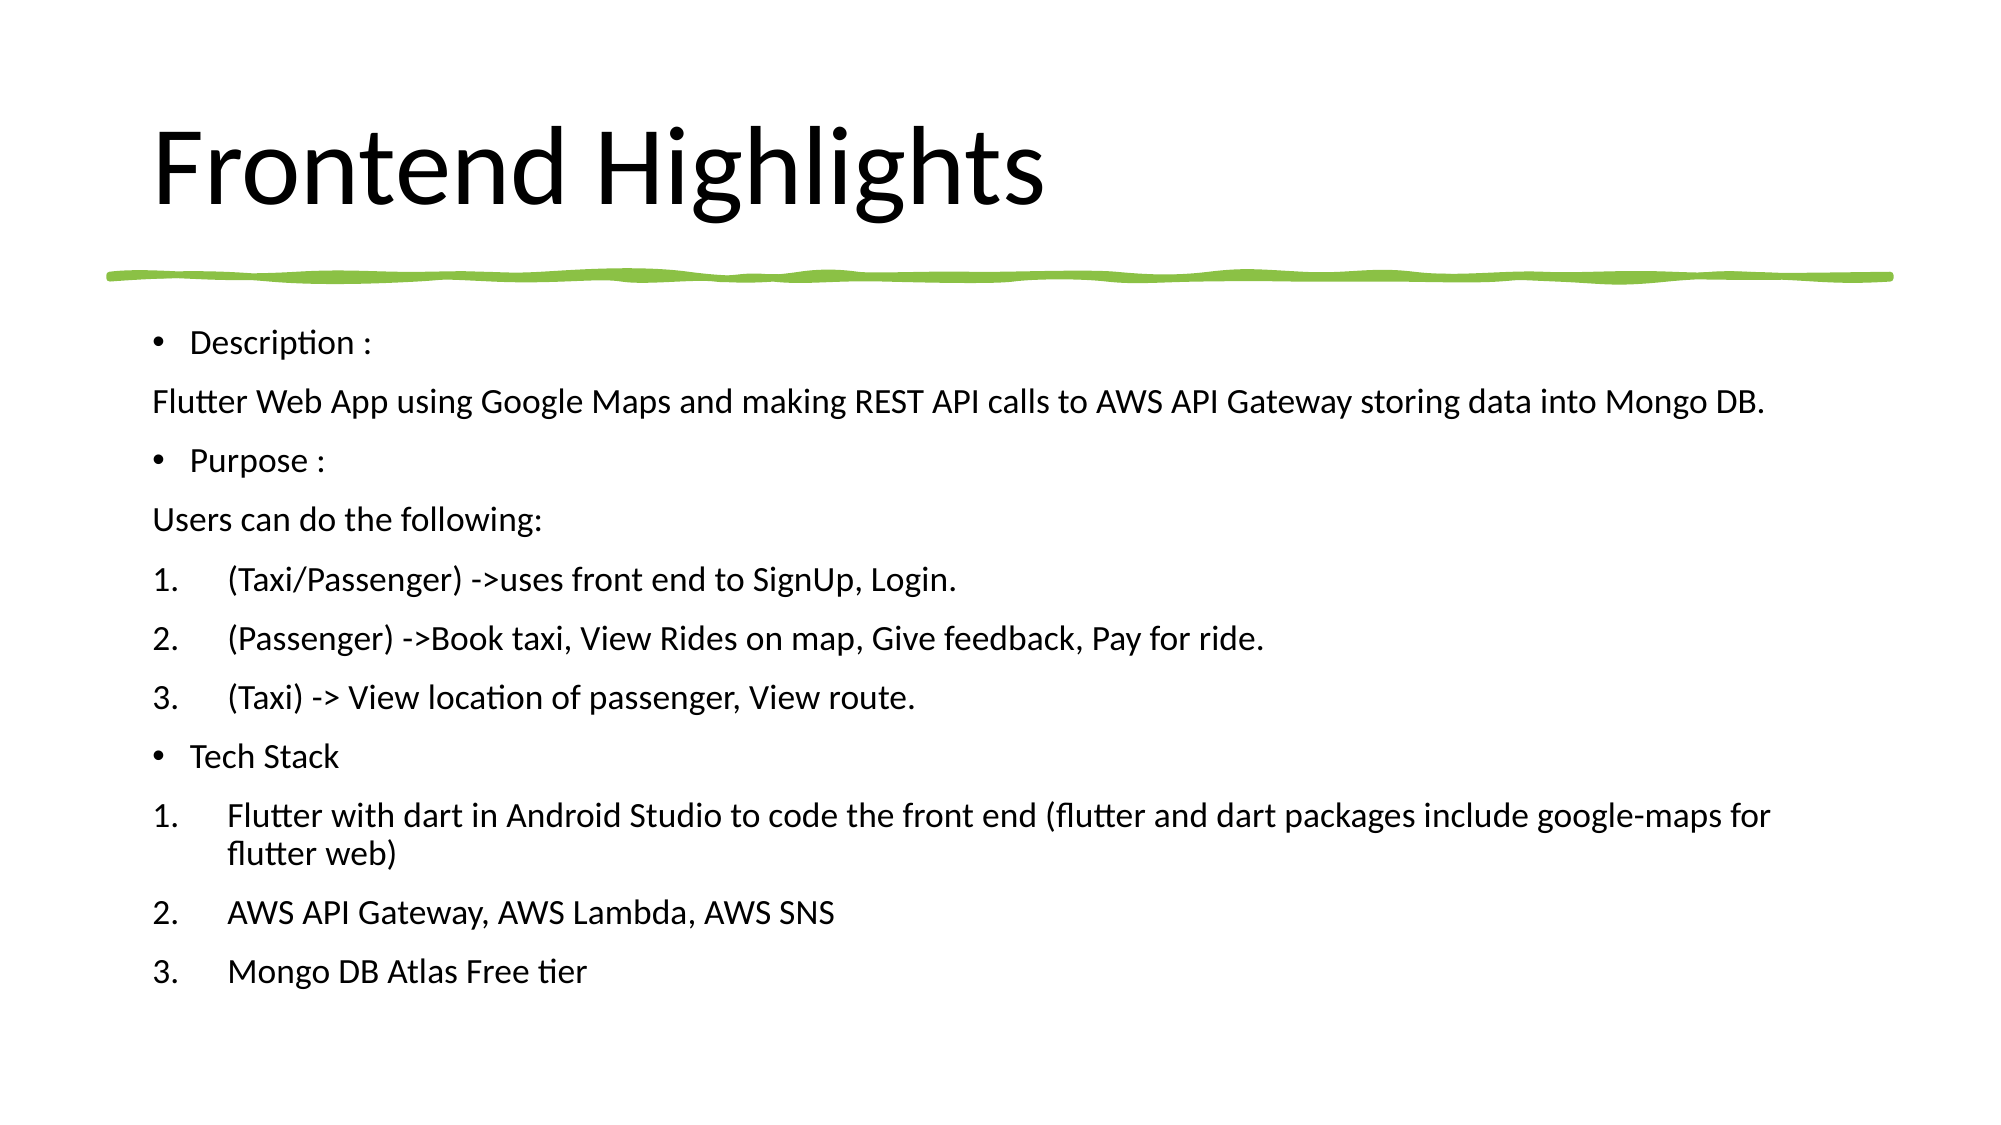

# Frontend Highlights

Description :
Flutter Web App using Google Maps and making REST API calls to AWS API Gateway storing data into Mongo DB.
Purpose :
Users can do the following:
(Taxi/Passenger) ->uses front end to SignUp, Login.
(Passenger) ->Book taxi, View Rides on map, Give feedback, Pay for ride.
(Taxi) -> View location of passenger, View route.
Tech Stack
Flutter with dart in Android Studio to code the front end (flutter and dart packages include google-maps for flutter web)
AWS API Gateway, AWS Lambda, AWS SNS
Mongo DB Atlas Free tier